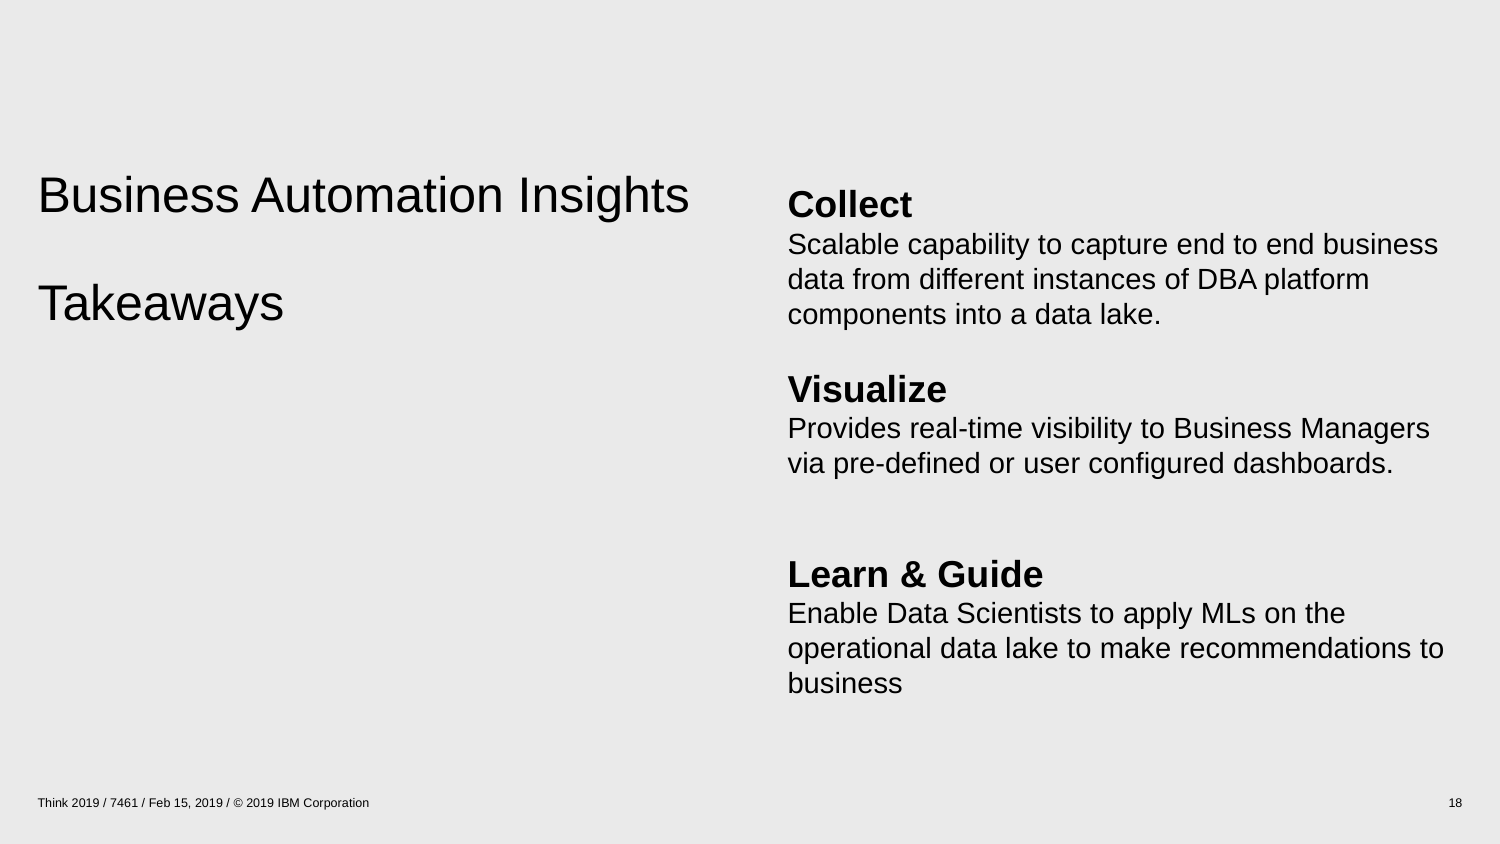

# Business Automation Insights Takeaways
Collect
Scalable capability to capture end to end business data from different instances of DBA platform components into a data lake.

Visualize
Provides real-time visibility to Business Managers via pre-defined or user configured dashboards.

Learn & Guide
Enable Data Scientists to apply MLs on the operational data lake to make recommendations to business
Think 2019 / 7461 / Feb 15, 2019 / © 2019 IBM Corporation
18